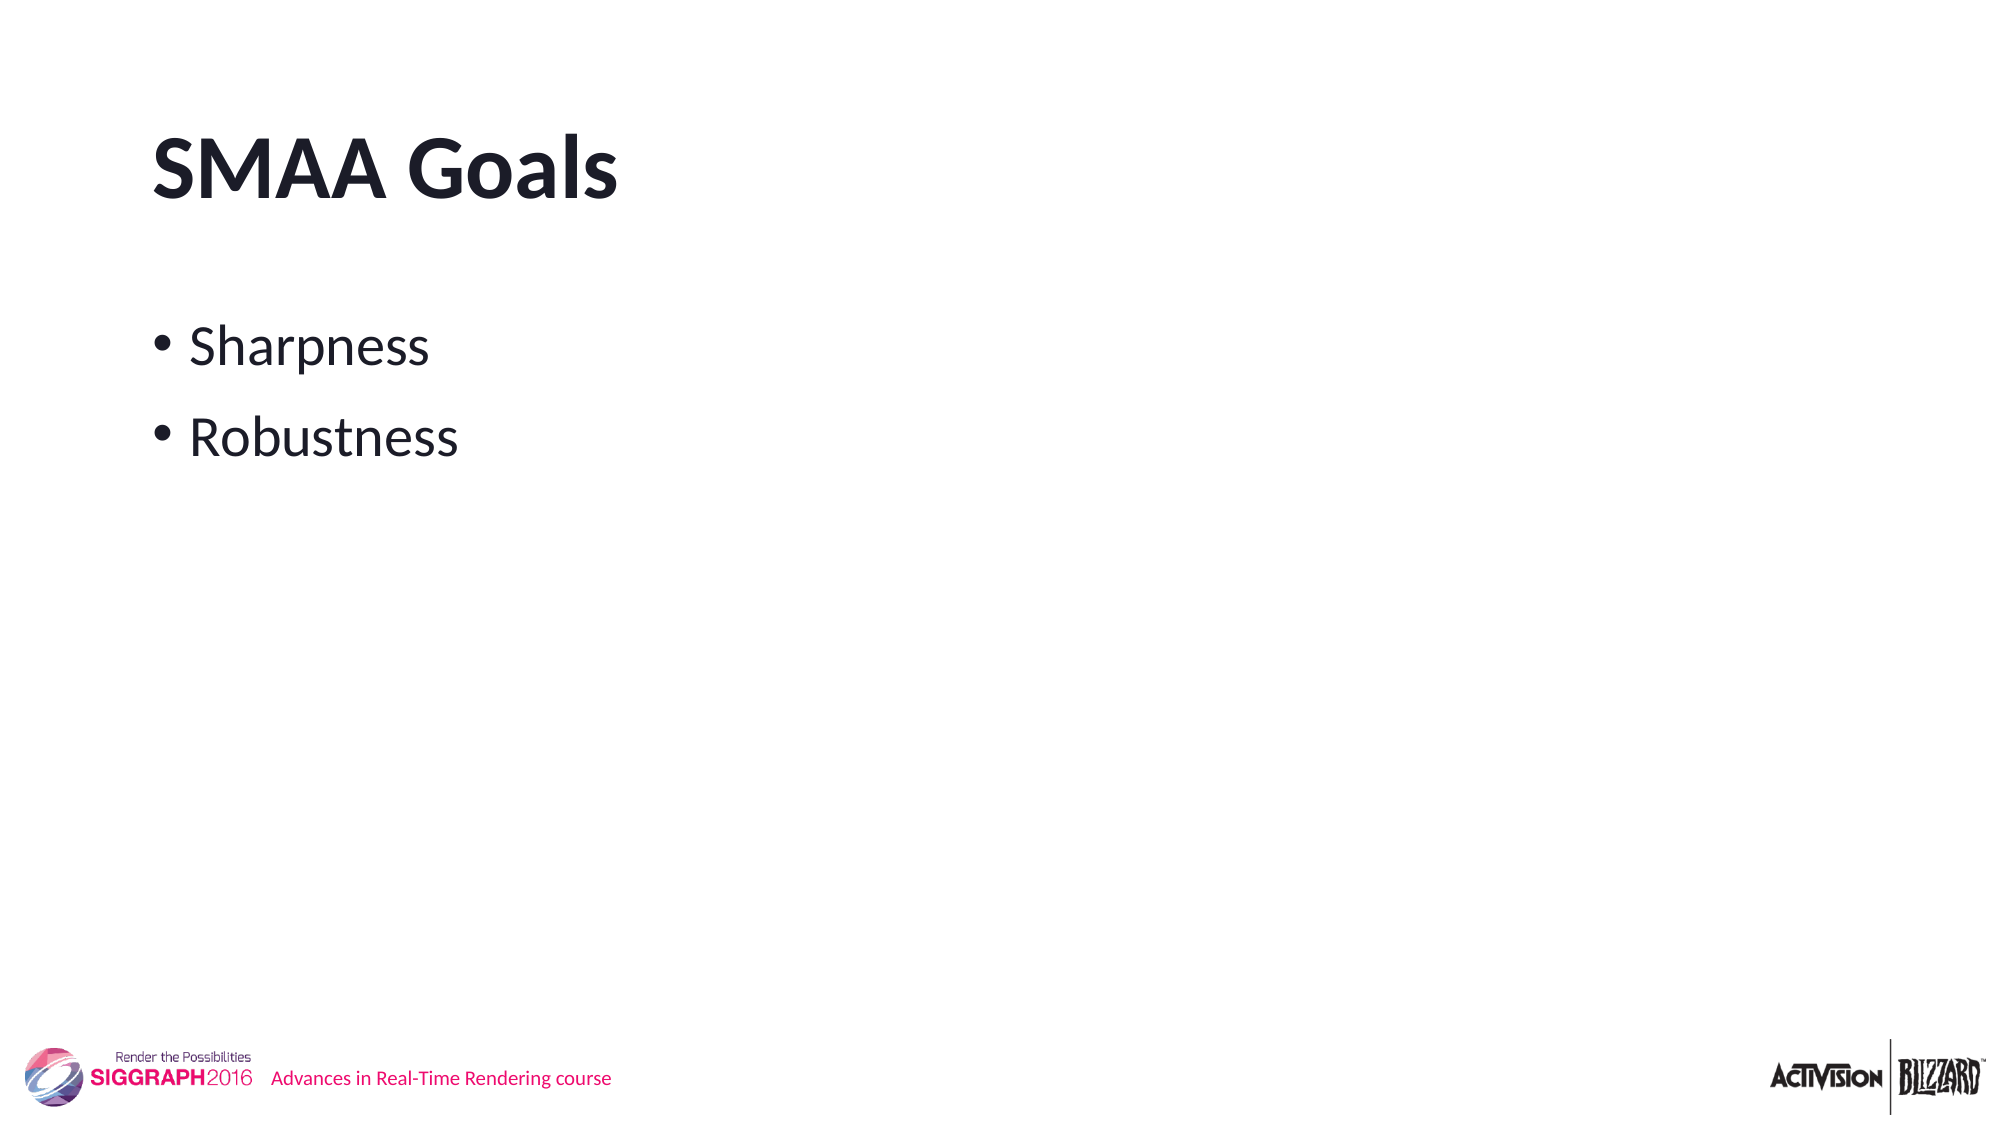

# SMAA Goals
Sharpness
Robustness
Advances in Real-Time Rendering course